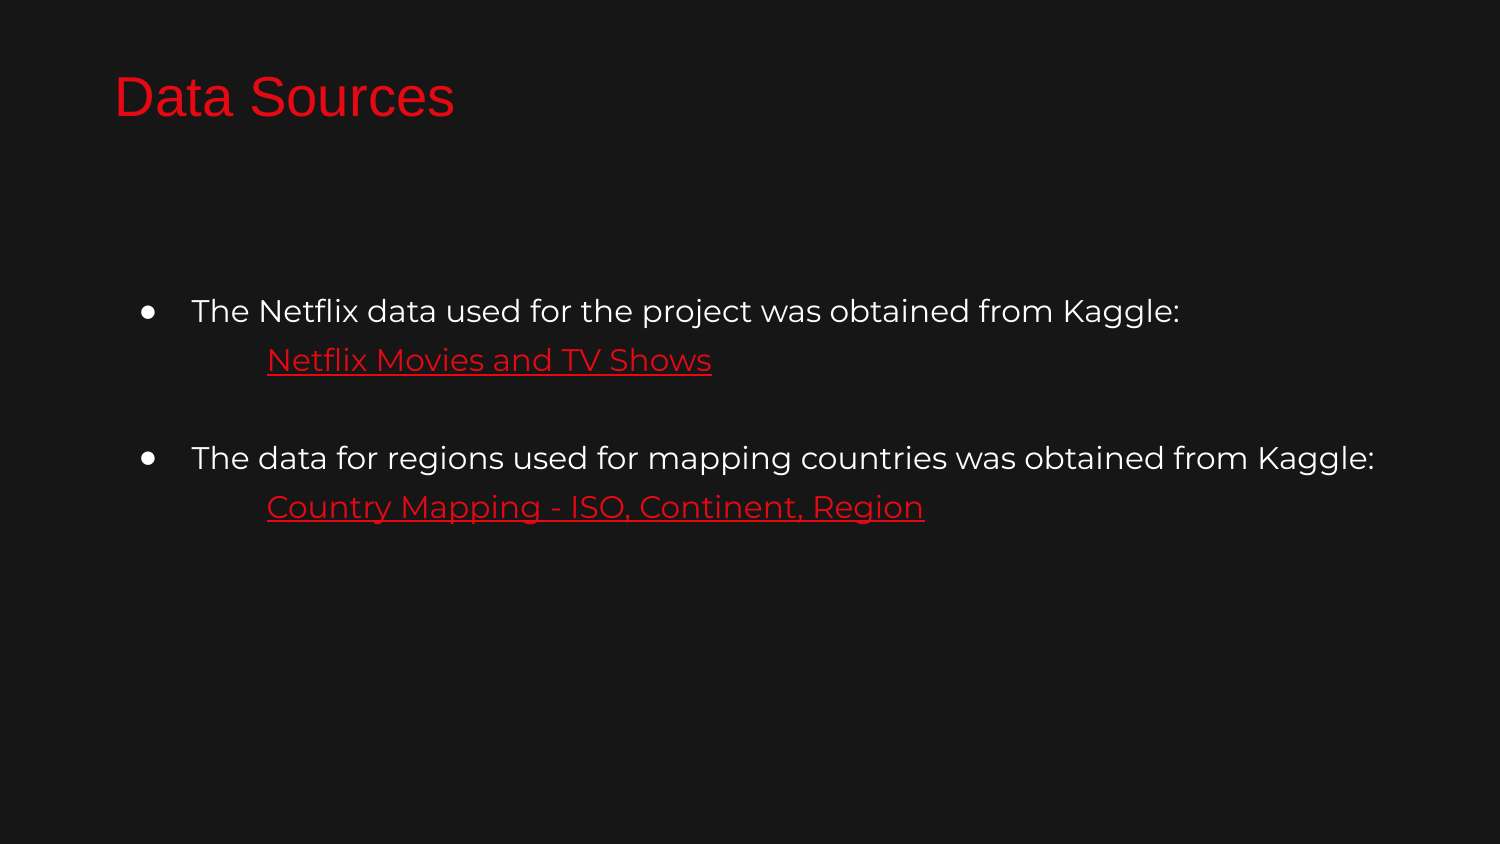

Data Sources
The Netflix data used for the project was obtained from Kaggle:
Netflix Movies and TV Shows

The data for regions used for mapping countries was obtained from Kaggle:
Country Mapping - ISO, Continent, Region